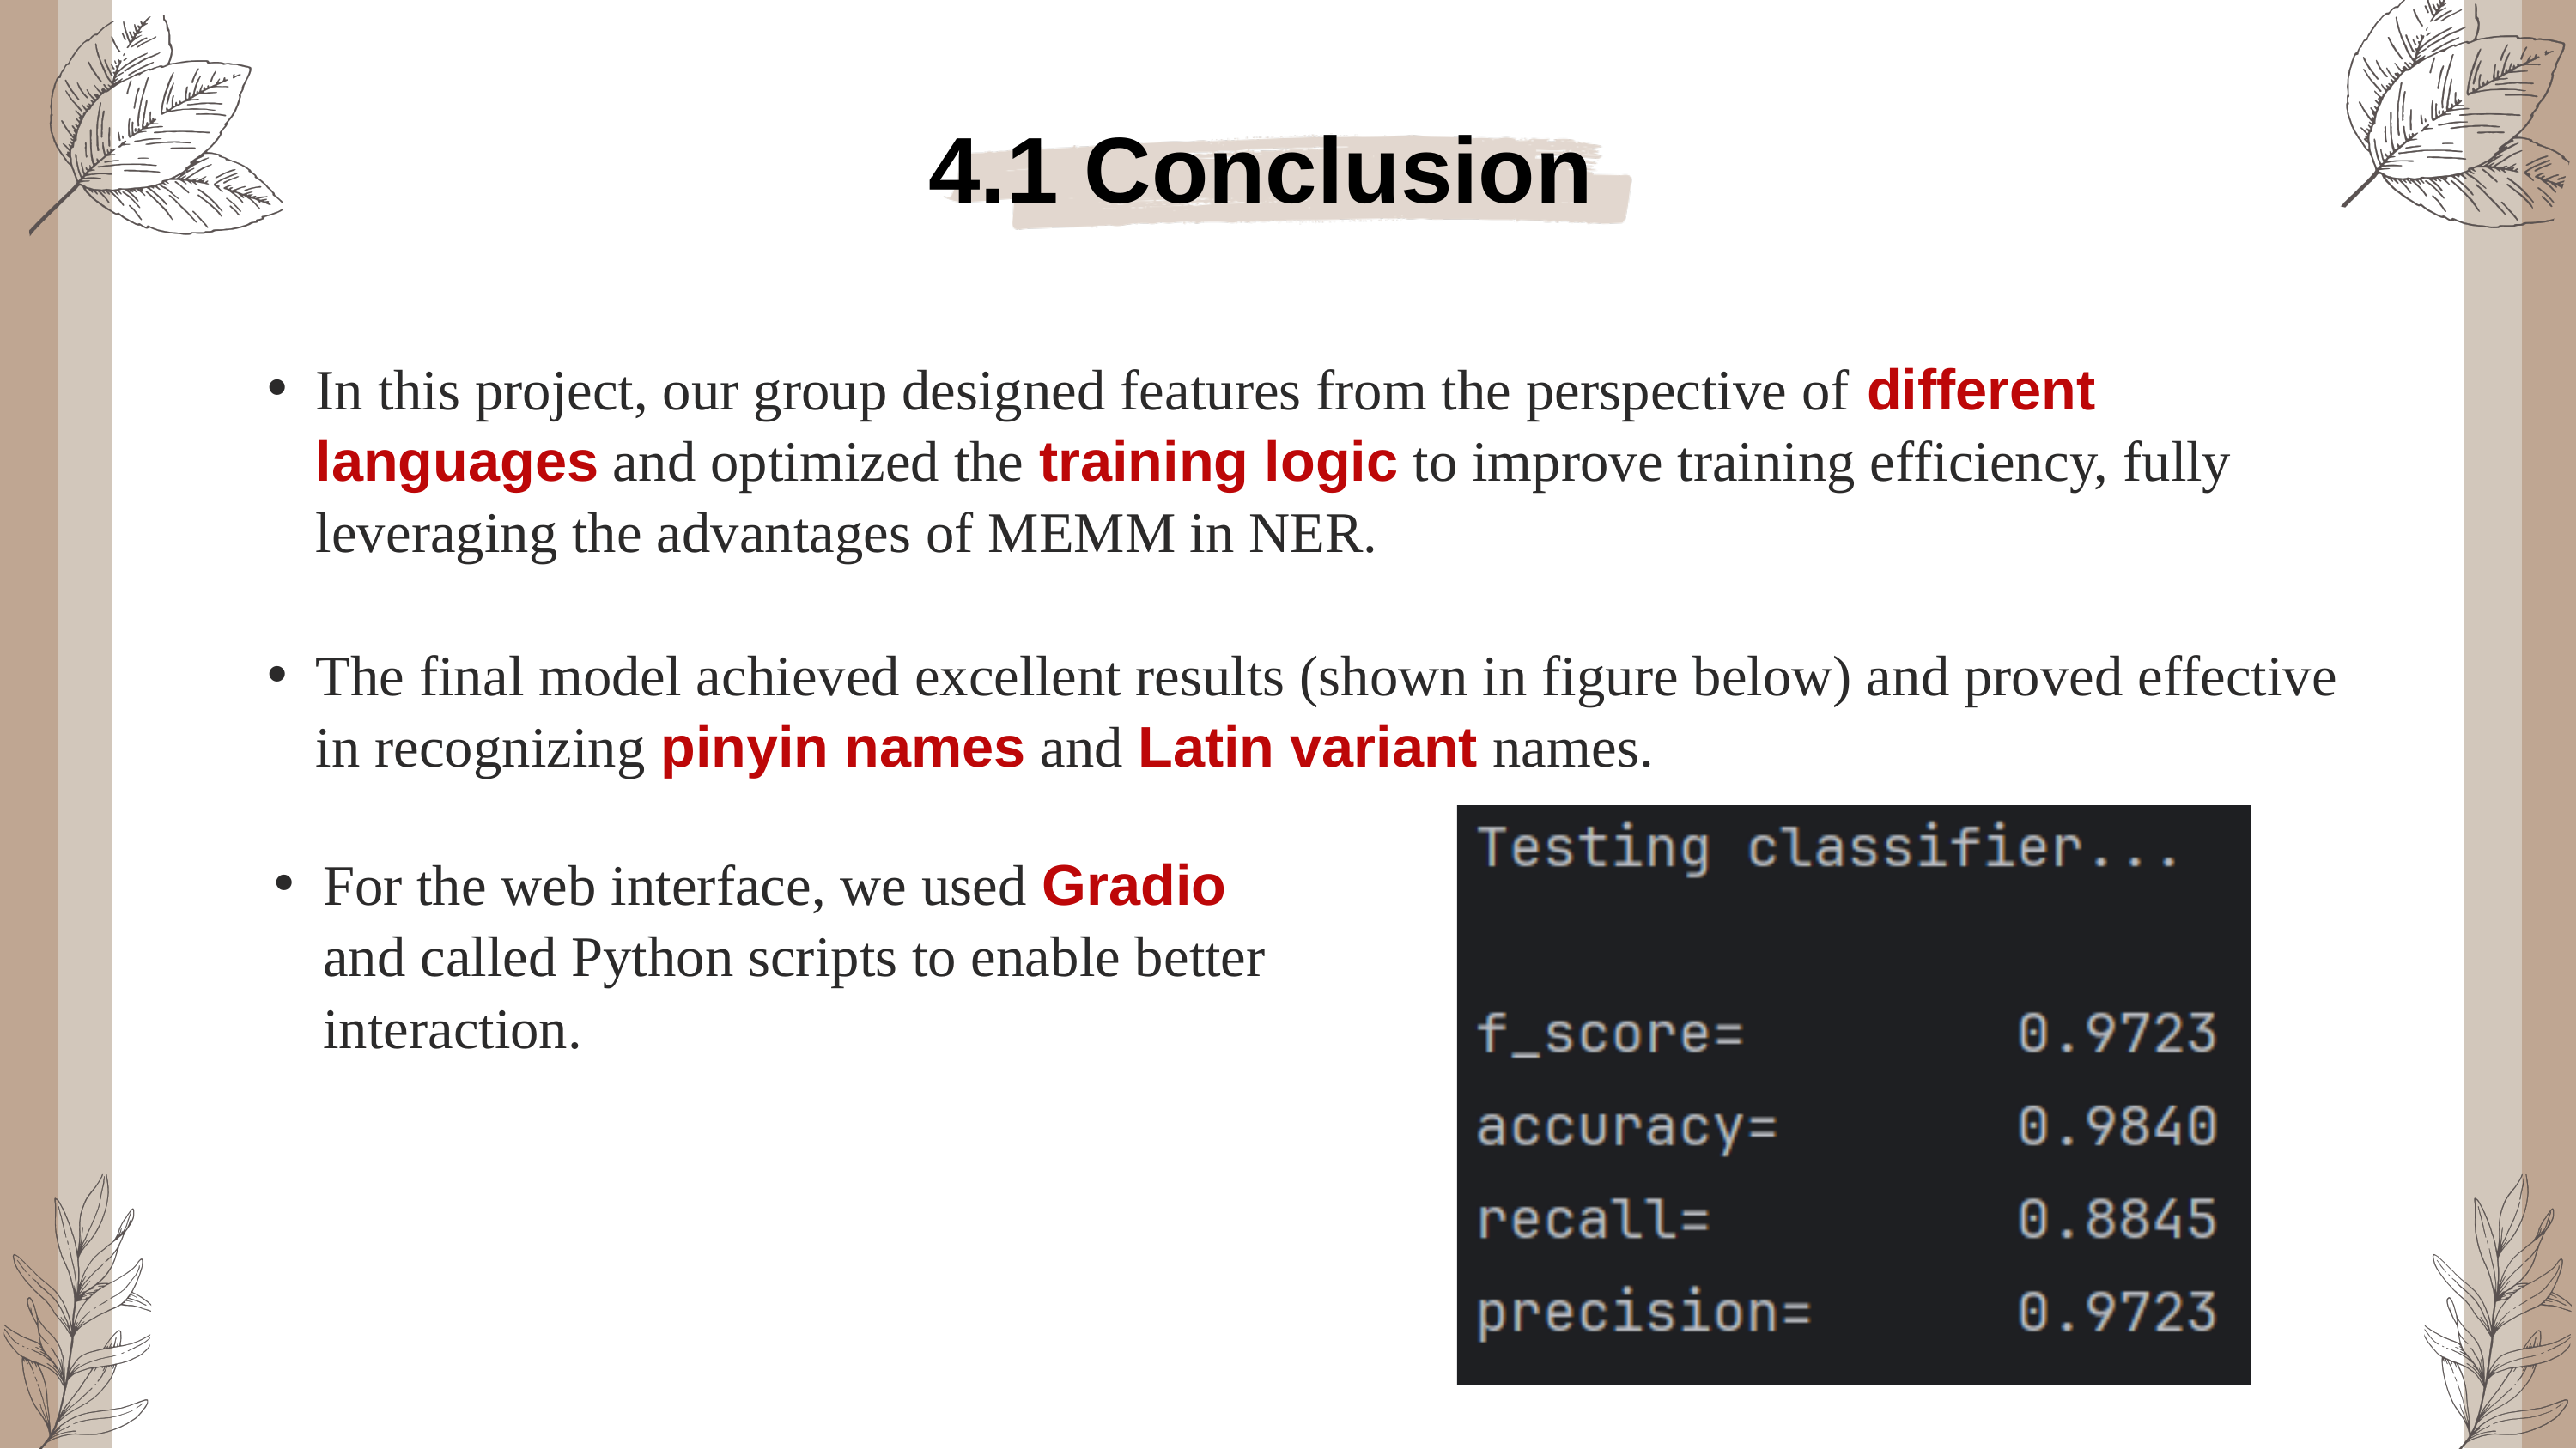

4.1 Conclusion

In this project, our group designed features from the perspective of different languages and optimized the training logic to improve training efficiency, fully leveraging the advantages of MEMM in NER.

The final model achieved excellent results (shown in figure below) and proved effective in recognizing pinyin names and Latin variant names.

For the web interface, we used Gradio and called Python scripts to enable better interaction.